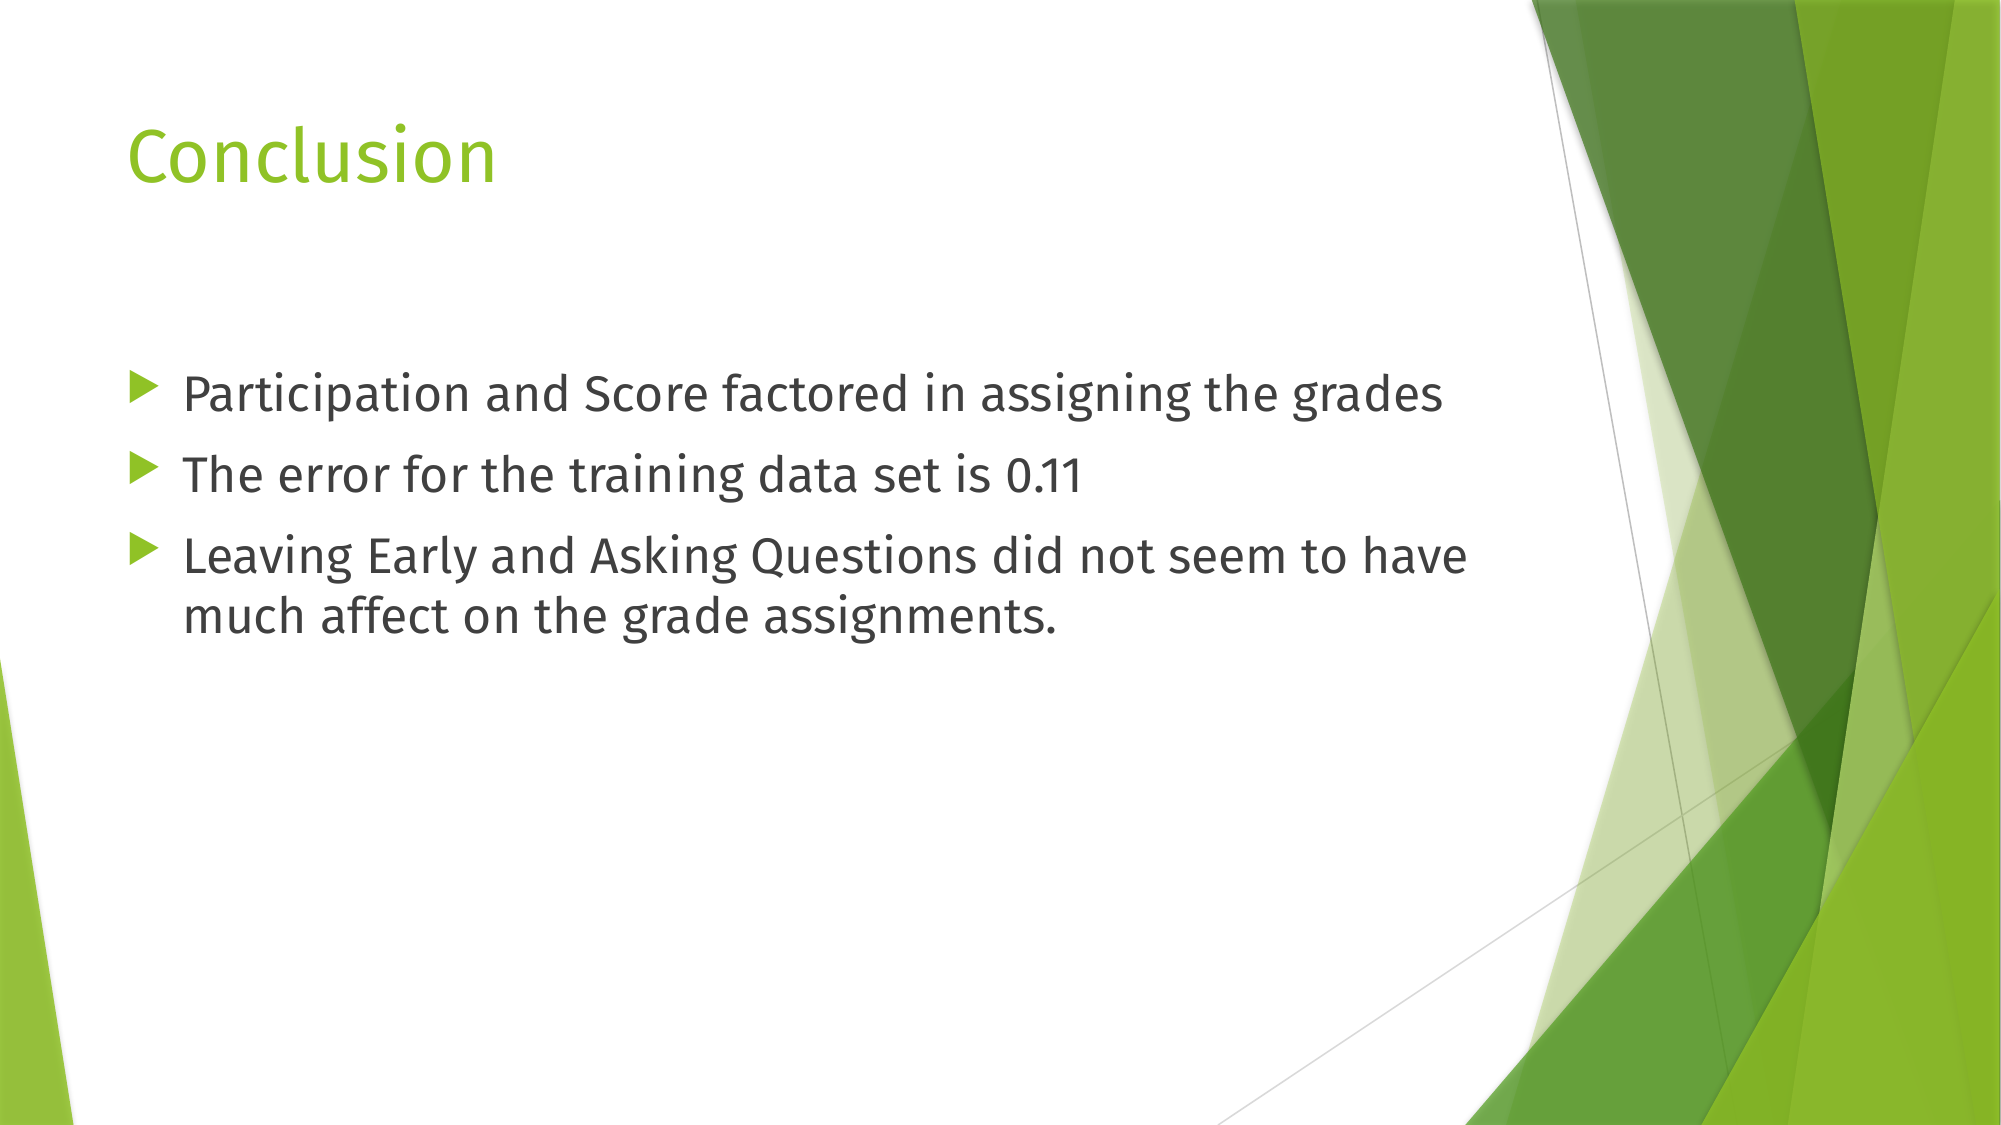

# Conclusion
Participation and Score factored in assigning the grades
The error for the training data set is 0.11
Leaving Early and Asking Questions did not seem to have much affect on the grade assignments.